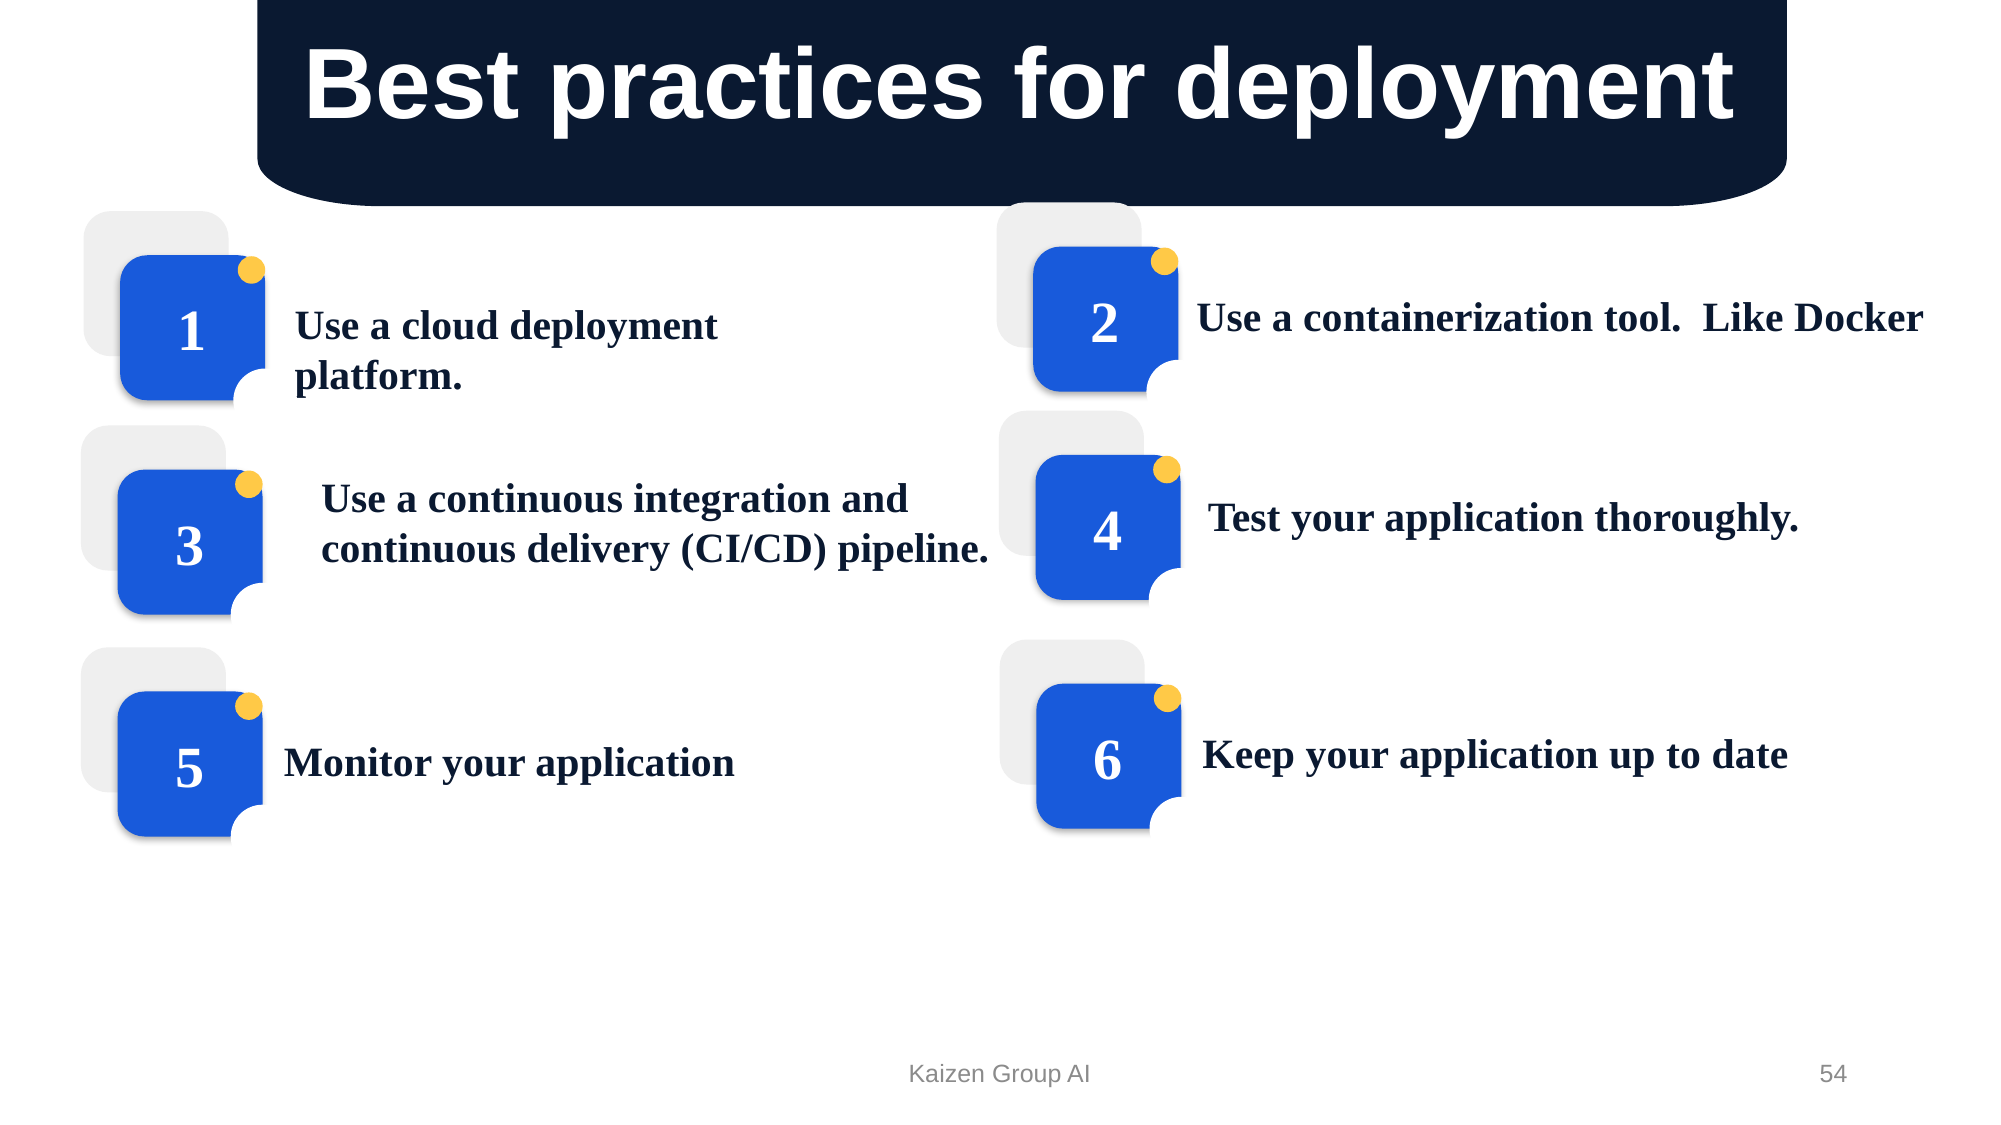

Best practices for deployment

2

1

Use a containerization tool.  Like Docker
Use a cloud deployment platform.

4

3

Use a continuous integration and continuous delivery (CI/CD) pipeline.
Test your application thoroughly.

6

5

Keep your application up to date
Monitor your application
Kaizen Group AI
54